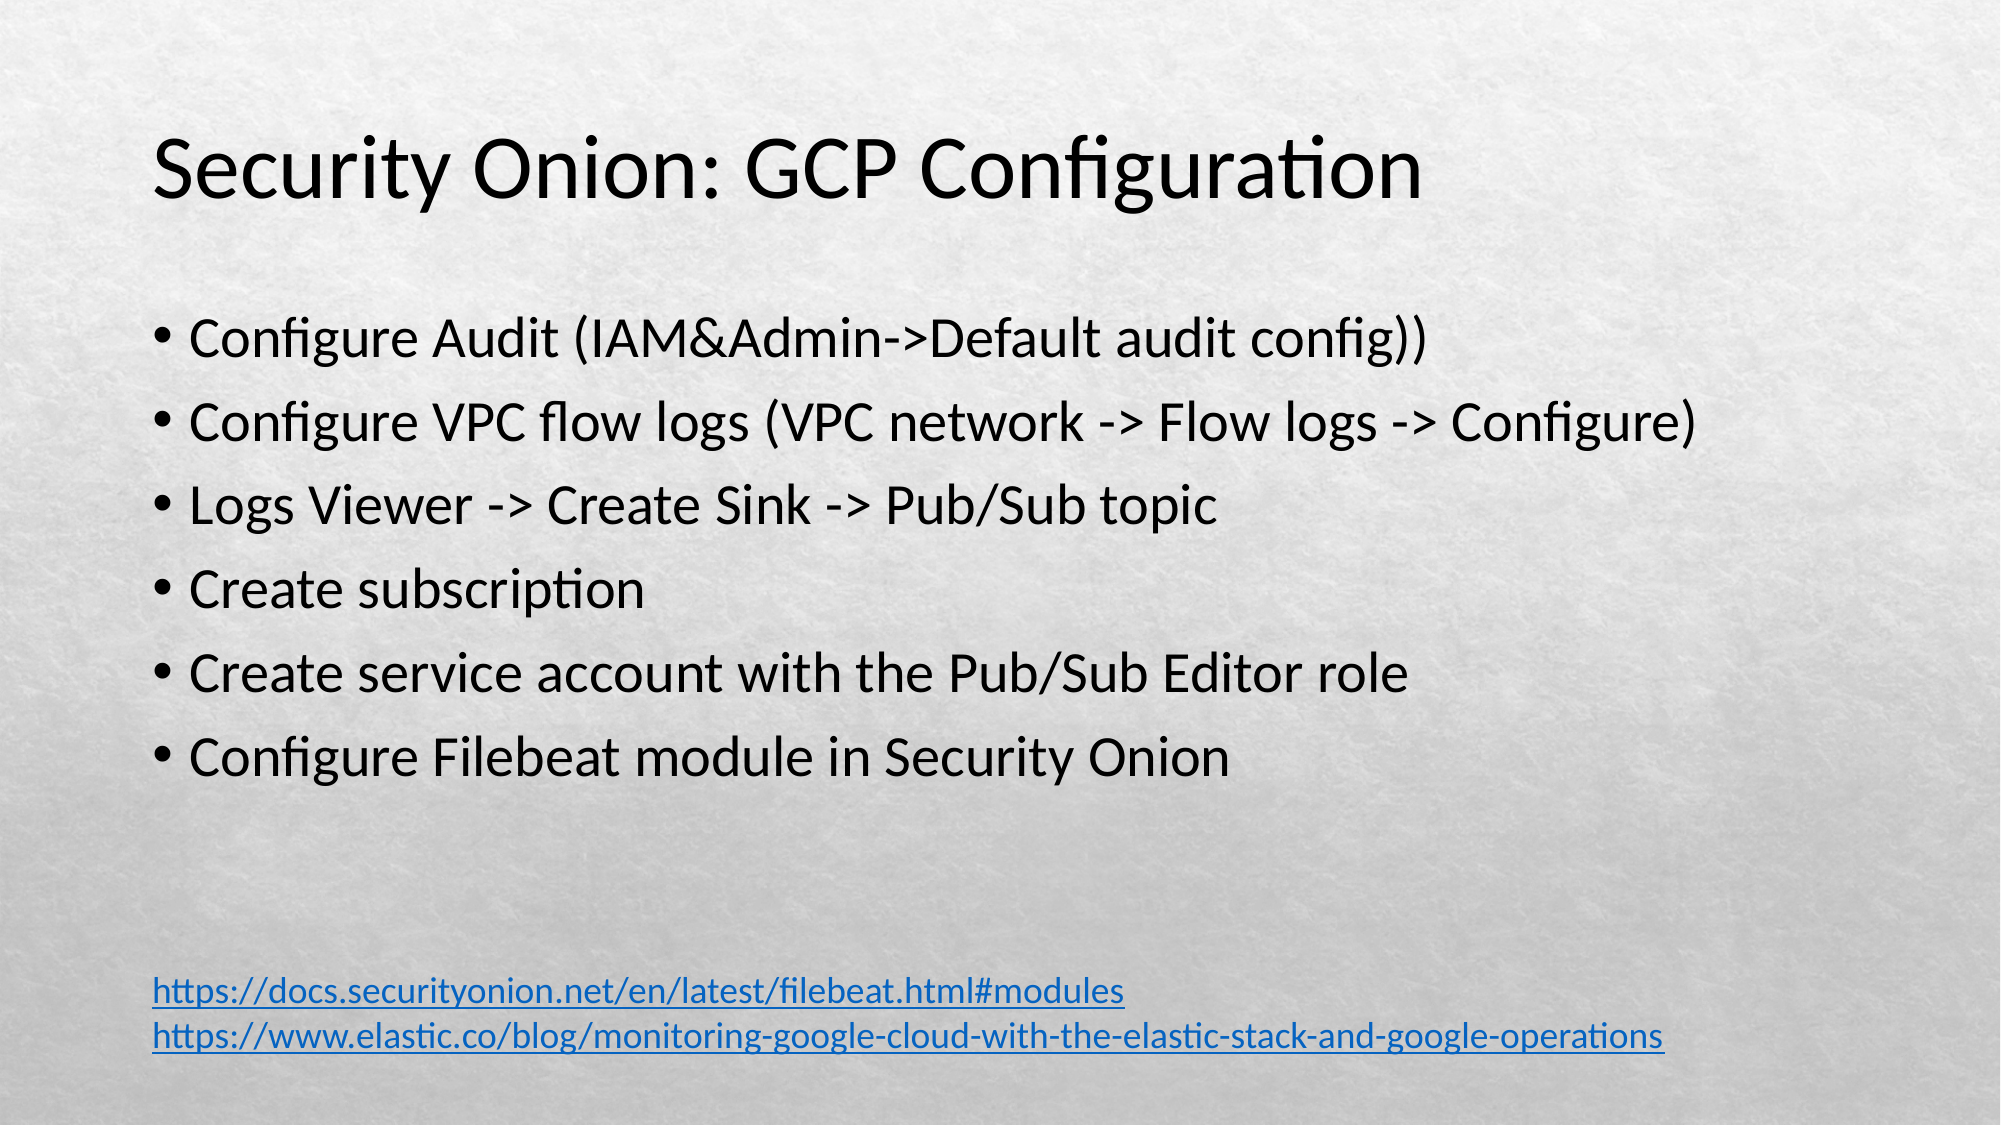

# Security Onion: GCP Configuration
Configure Audit (IAM&Admin->Default audit config))
Configure VPC flow logs (VPC network -> Flow logs -> Configure)
Logs Viewer -> Create Sink -> Pub/Sub topic
Create subscription
Create service account with the Pub/Sub Editor role
Configure Filebeat module in Security Onion
https://docs.securityonion.net/en/latest/filebeat.html#modules
https://www.elastic.co/blog/monitoring-google-cloud-with-the-elastic-stack-and-google-operations